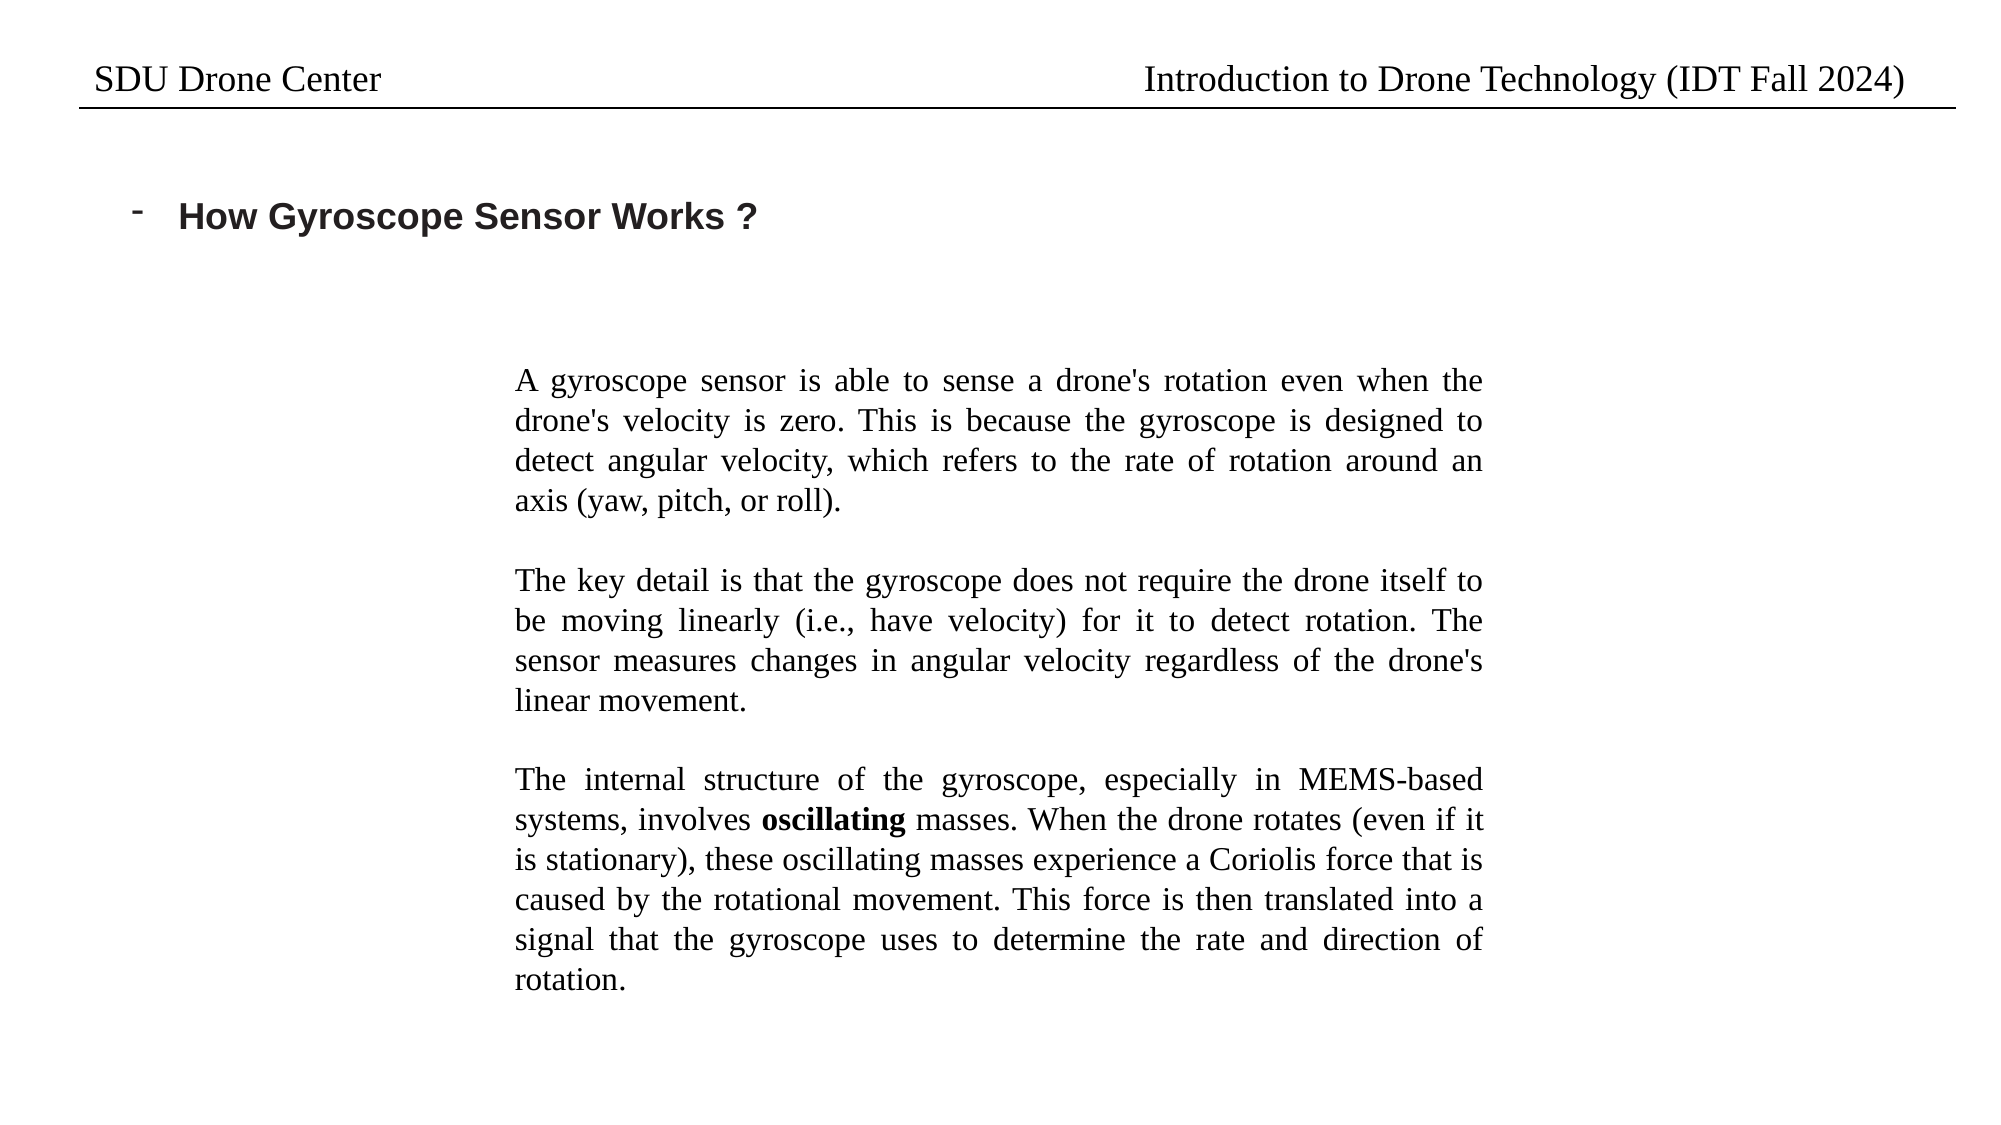

SDU Drone Center						Introduction to Drone Technology (IDT Fall 2024)
How Gyroscope Sensor Works ?
A gyroscope sensor is able to sense a drone's rotation even when the drone's velocity is zero. This is because the gyroscope is designed to detect angular velocity, which refers to the rate of rotation around an axis (yaw, pitch, or roll).

The key detail is that the gyroscope does not require the drone itself to be moving linearly (i.e., have velocity) for it to detect rotation. The sensor measures changes in angular velocity regardless of the drone's linear movement.

The internal structure of the gyroscope, especially in MEMS-based systems, involves oscillating masses. When the drone rotates (even if it is stationary), these oscillating masses experience a Coriolis force that is caused by the rotational movement. This force is then translated into a signal that the gyroscope uses to determine the rate and direction of rotation.